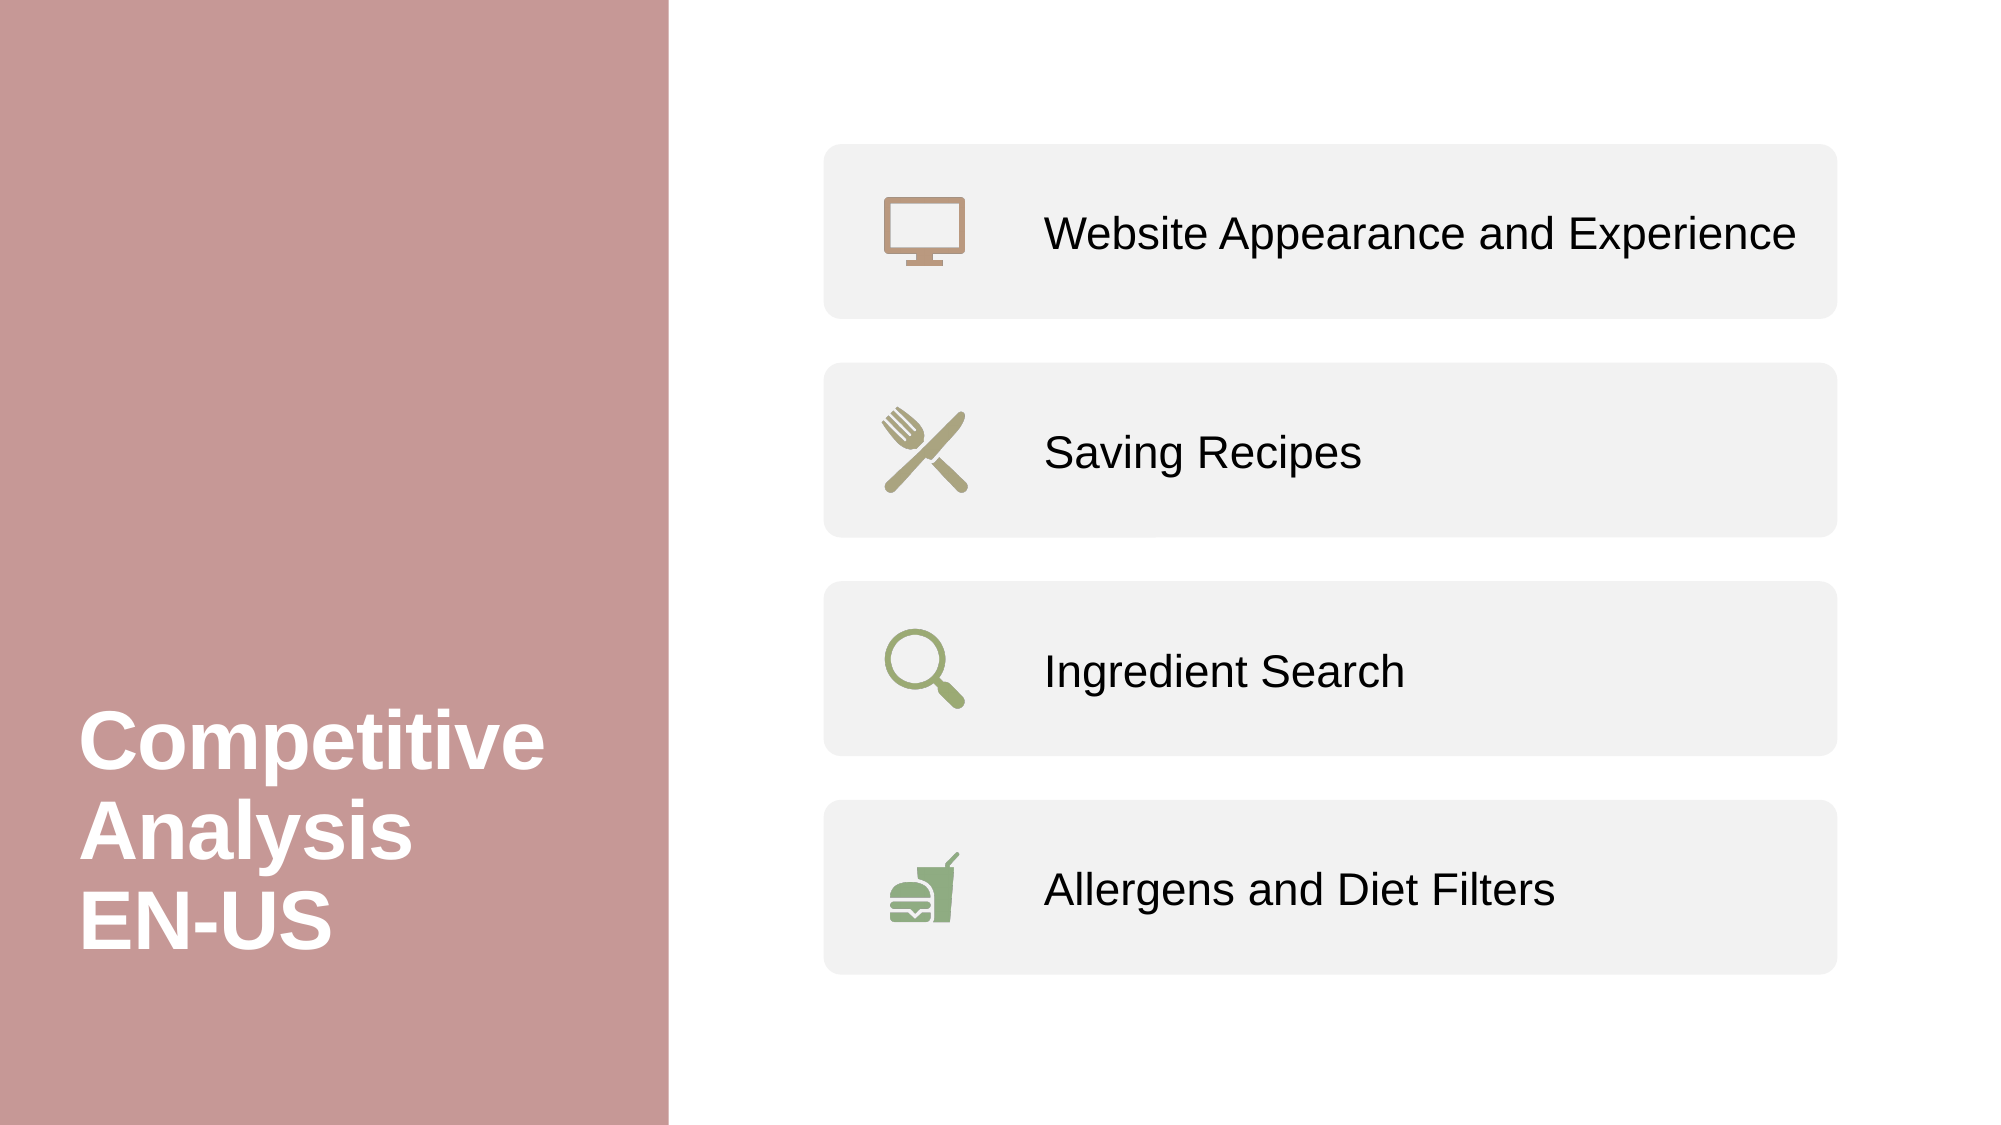

# Competitive Analysis EN-US
Website Appearance and Experience
Saving Recipes
Ingredient Search
Allergens and Diet Filters